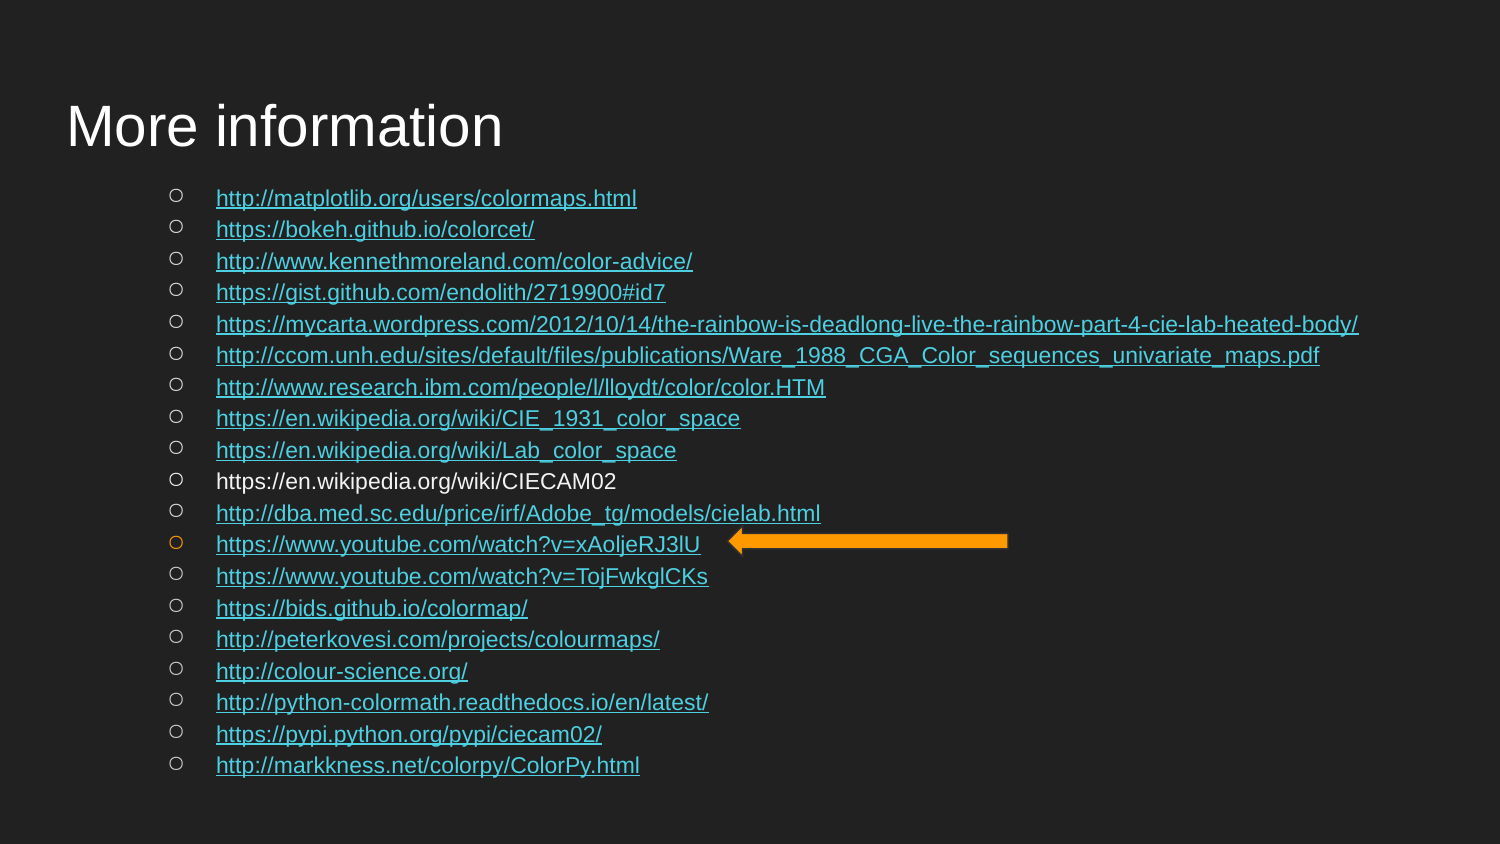

# More information
http://matplotlib.org/users/colormaps.html
https://bokeh.github.io/colorcet/
http://www.kennethmoreland.com/color-advice/
https://gist.github.com/endolith/2719900#id7
https://mycarta.wordpress.com/2012/10/14/the-rainbow-is-deadlong-live-the-rainbow-part-4-cie-lab-heated-body/
http://ccom.unh.edu/sites/default/files/publications/Ware_1988_CGA_Color_sequences_univariate_maps.pdf
http://www.research.ibm.com/people/l/lloydt/color/color.HTM
https://en.wikipedia.org/wiki/CIE_1931_color_space
https://en.wikipedia.org/wiki/Lab_color_space
https://en.wikipedia.org/wiki/CIECAM02
http://dba.med.sc.edu/price/irf/Adobe_tg/models/cielab.html
https://www.youtube.com/watch?v=xAoljeRJ3lU
https://www.youtube.com/watch?v=TojFwkglCKs
https://bids.github.io/colormap/
http://peterkovesi.com/projects/colourmaps/
http://colour-science.org/
http://python-colormath.readthedocs.io/en/latest/
https://pypi.python.org/pypi/ciecam02/
http://markkness.net/colorpy/ColorPy.html